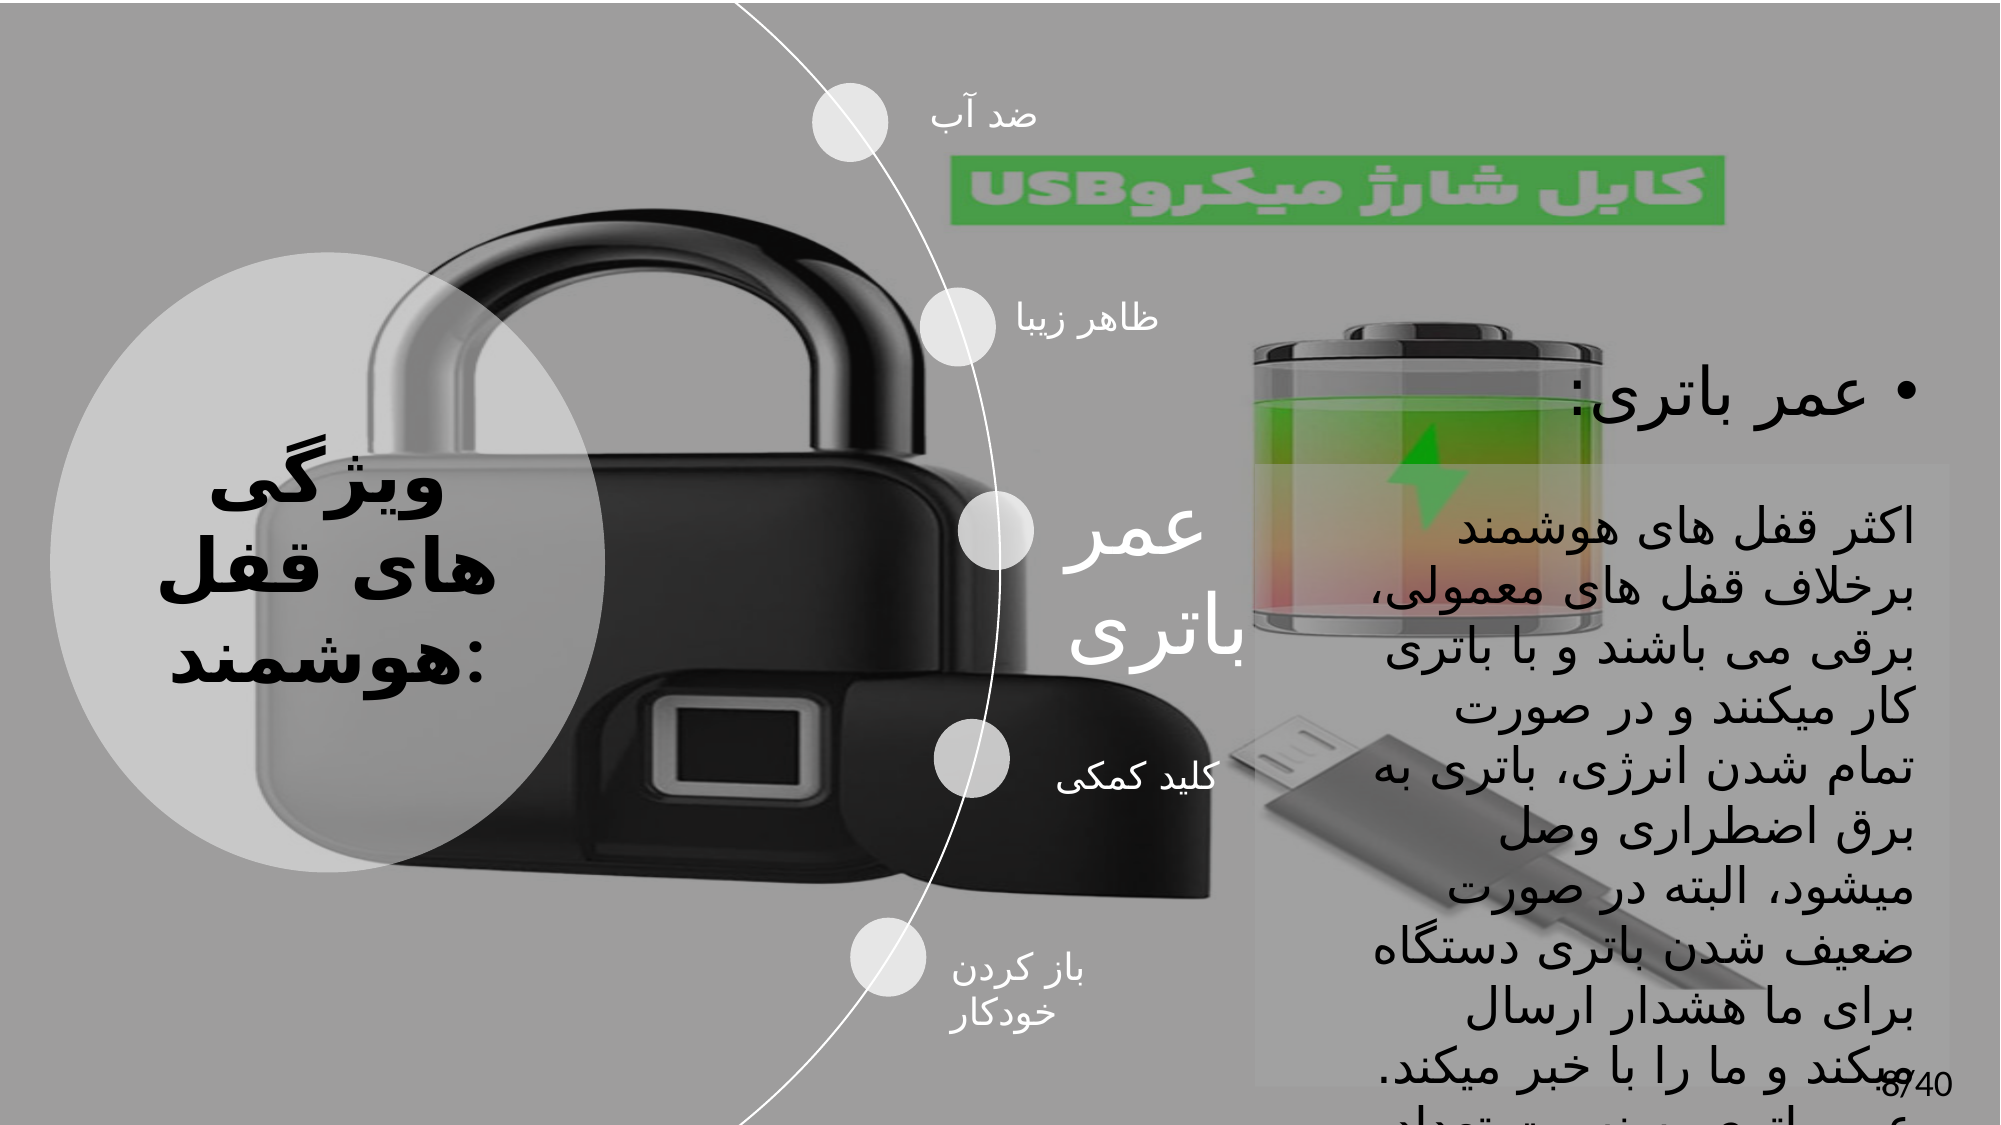

ضد آب

ویژگی های قفل هوشمند:
ظاهر زیبا

عمر باتری:
اکثر قفل های هوشمند برخلاف قفل های معمولی، برقی می باشند و با باتری کار میکنند و در صورت تمام شدن انرژی، باتری به برق اضطراری وصل میشود، البته در صورت ضعیف شدن باتری دستگاه برای ما هشدار ارسال میکند و ما را با خبر میکند. عمر باتری به نسبت تعداد استفاده از قفل بستگی دارد و شرکت ها معمولا عمر باتری را بین سه ماه تا یکسال ارزیابی میکنند.

عمر باتری

کلید کمکی

باز کردن خودکار

8/40